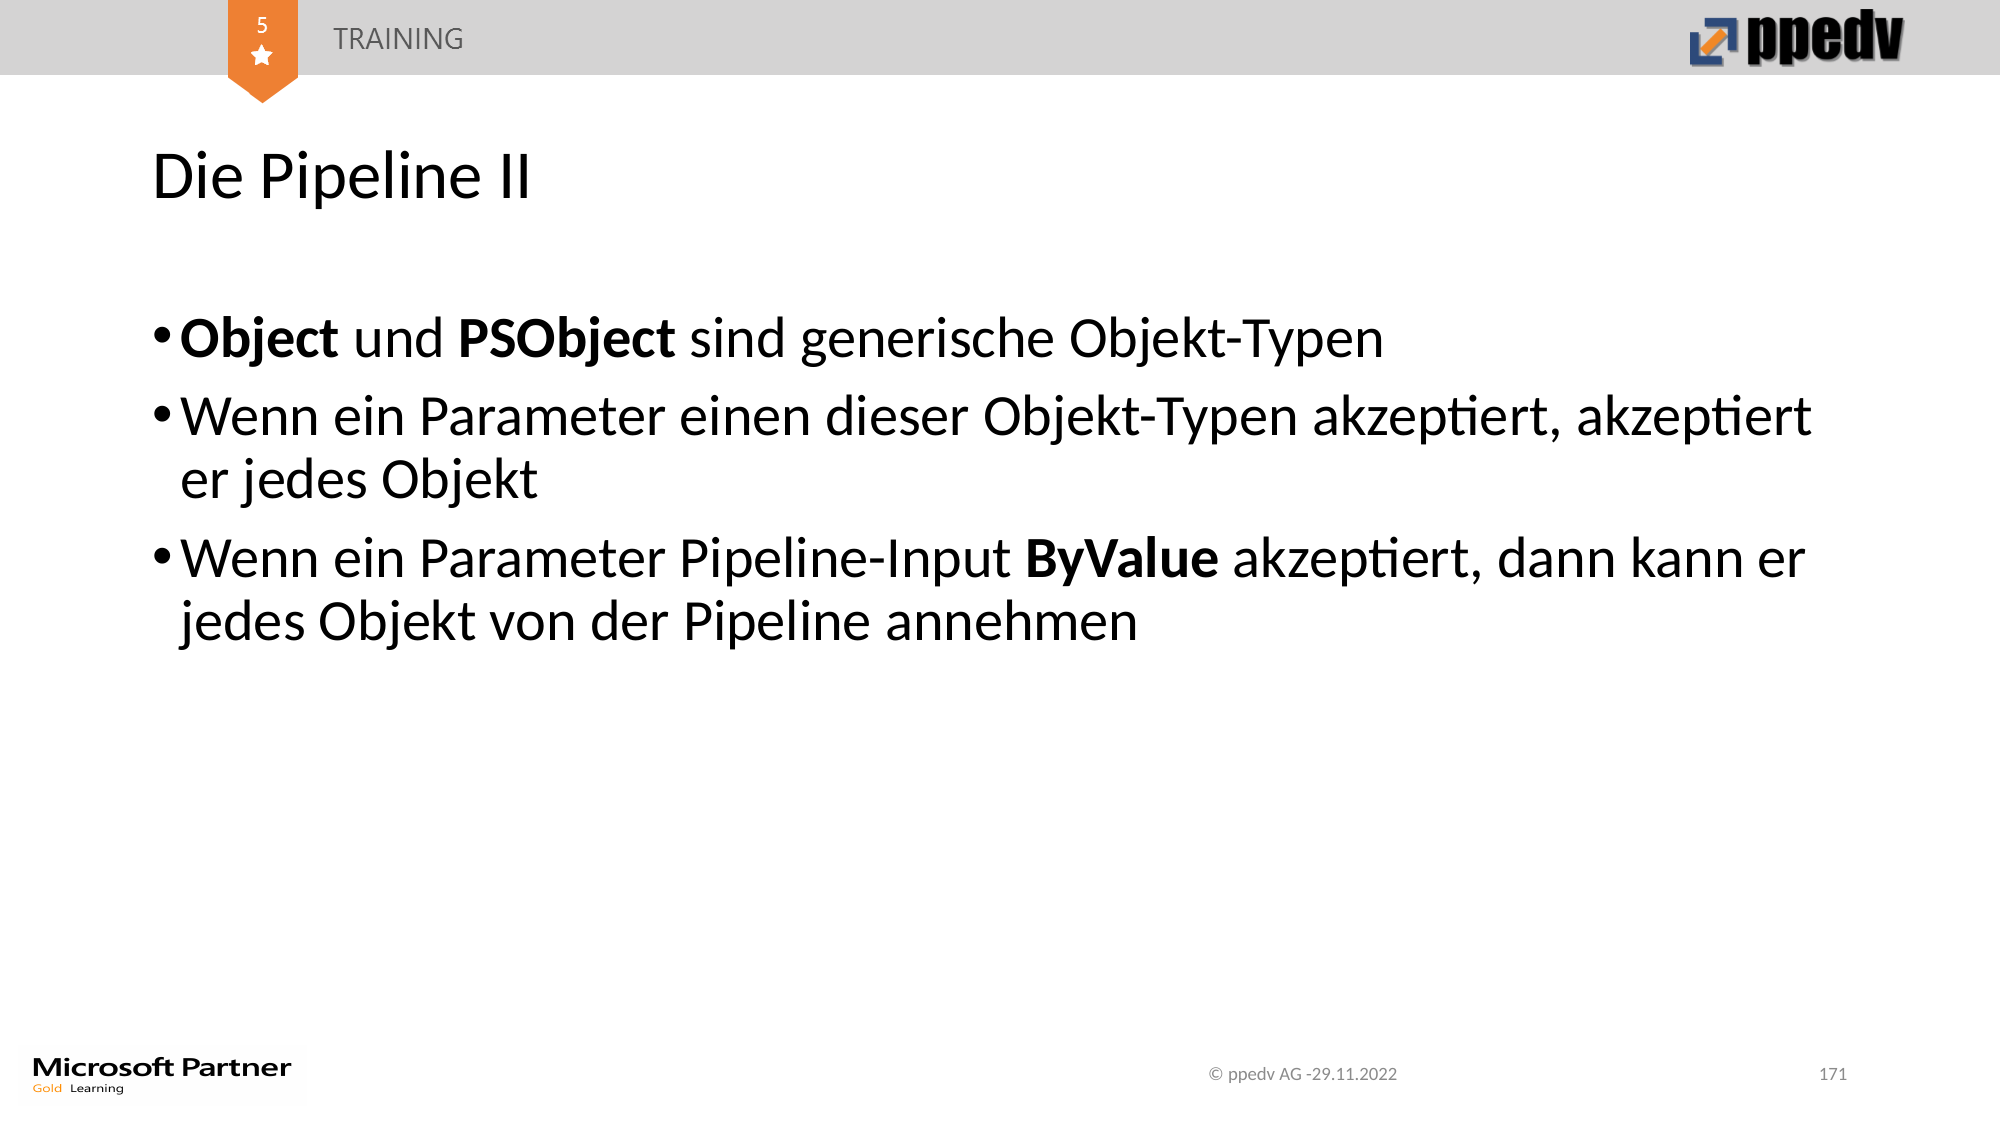

# Die Pipeline II
Object und PSObject sind generische Objekt-Typen
Wenn ein Parameter einen dieser Objekt-Typen akzeptiert, akzeptiert er jedes Objekt
Wenn ein Parameter Pipeline-Input ByValue akzeptiert, dann kann er jedes Objekt von der Pipeline annehmen
© ppedv AG -29.11.2022
171